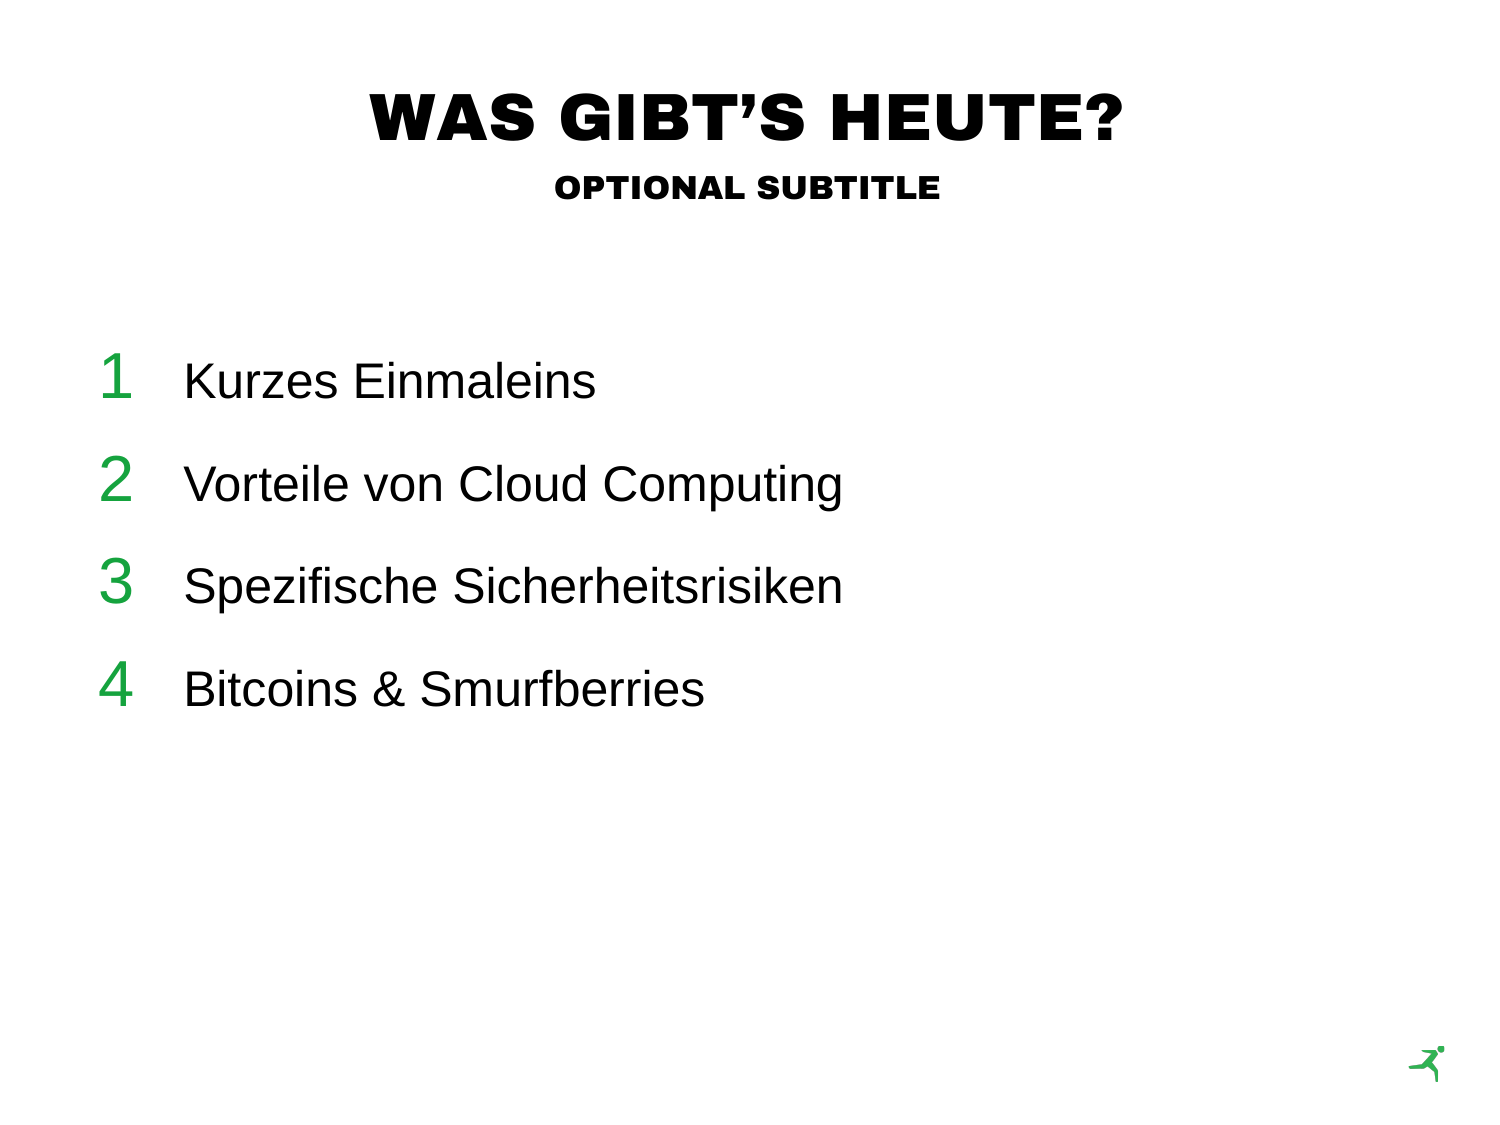

# Was gibt’s heute?
Optional subtitle
Kurzes Einmaleins
Vorteile von Cloud Computing
Spezifische Sicherheitsrisiken
Bitcoins & Smurfberries